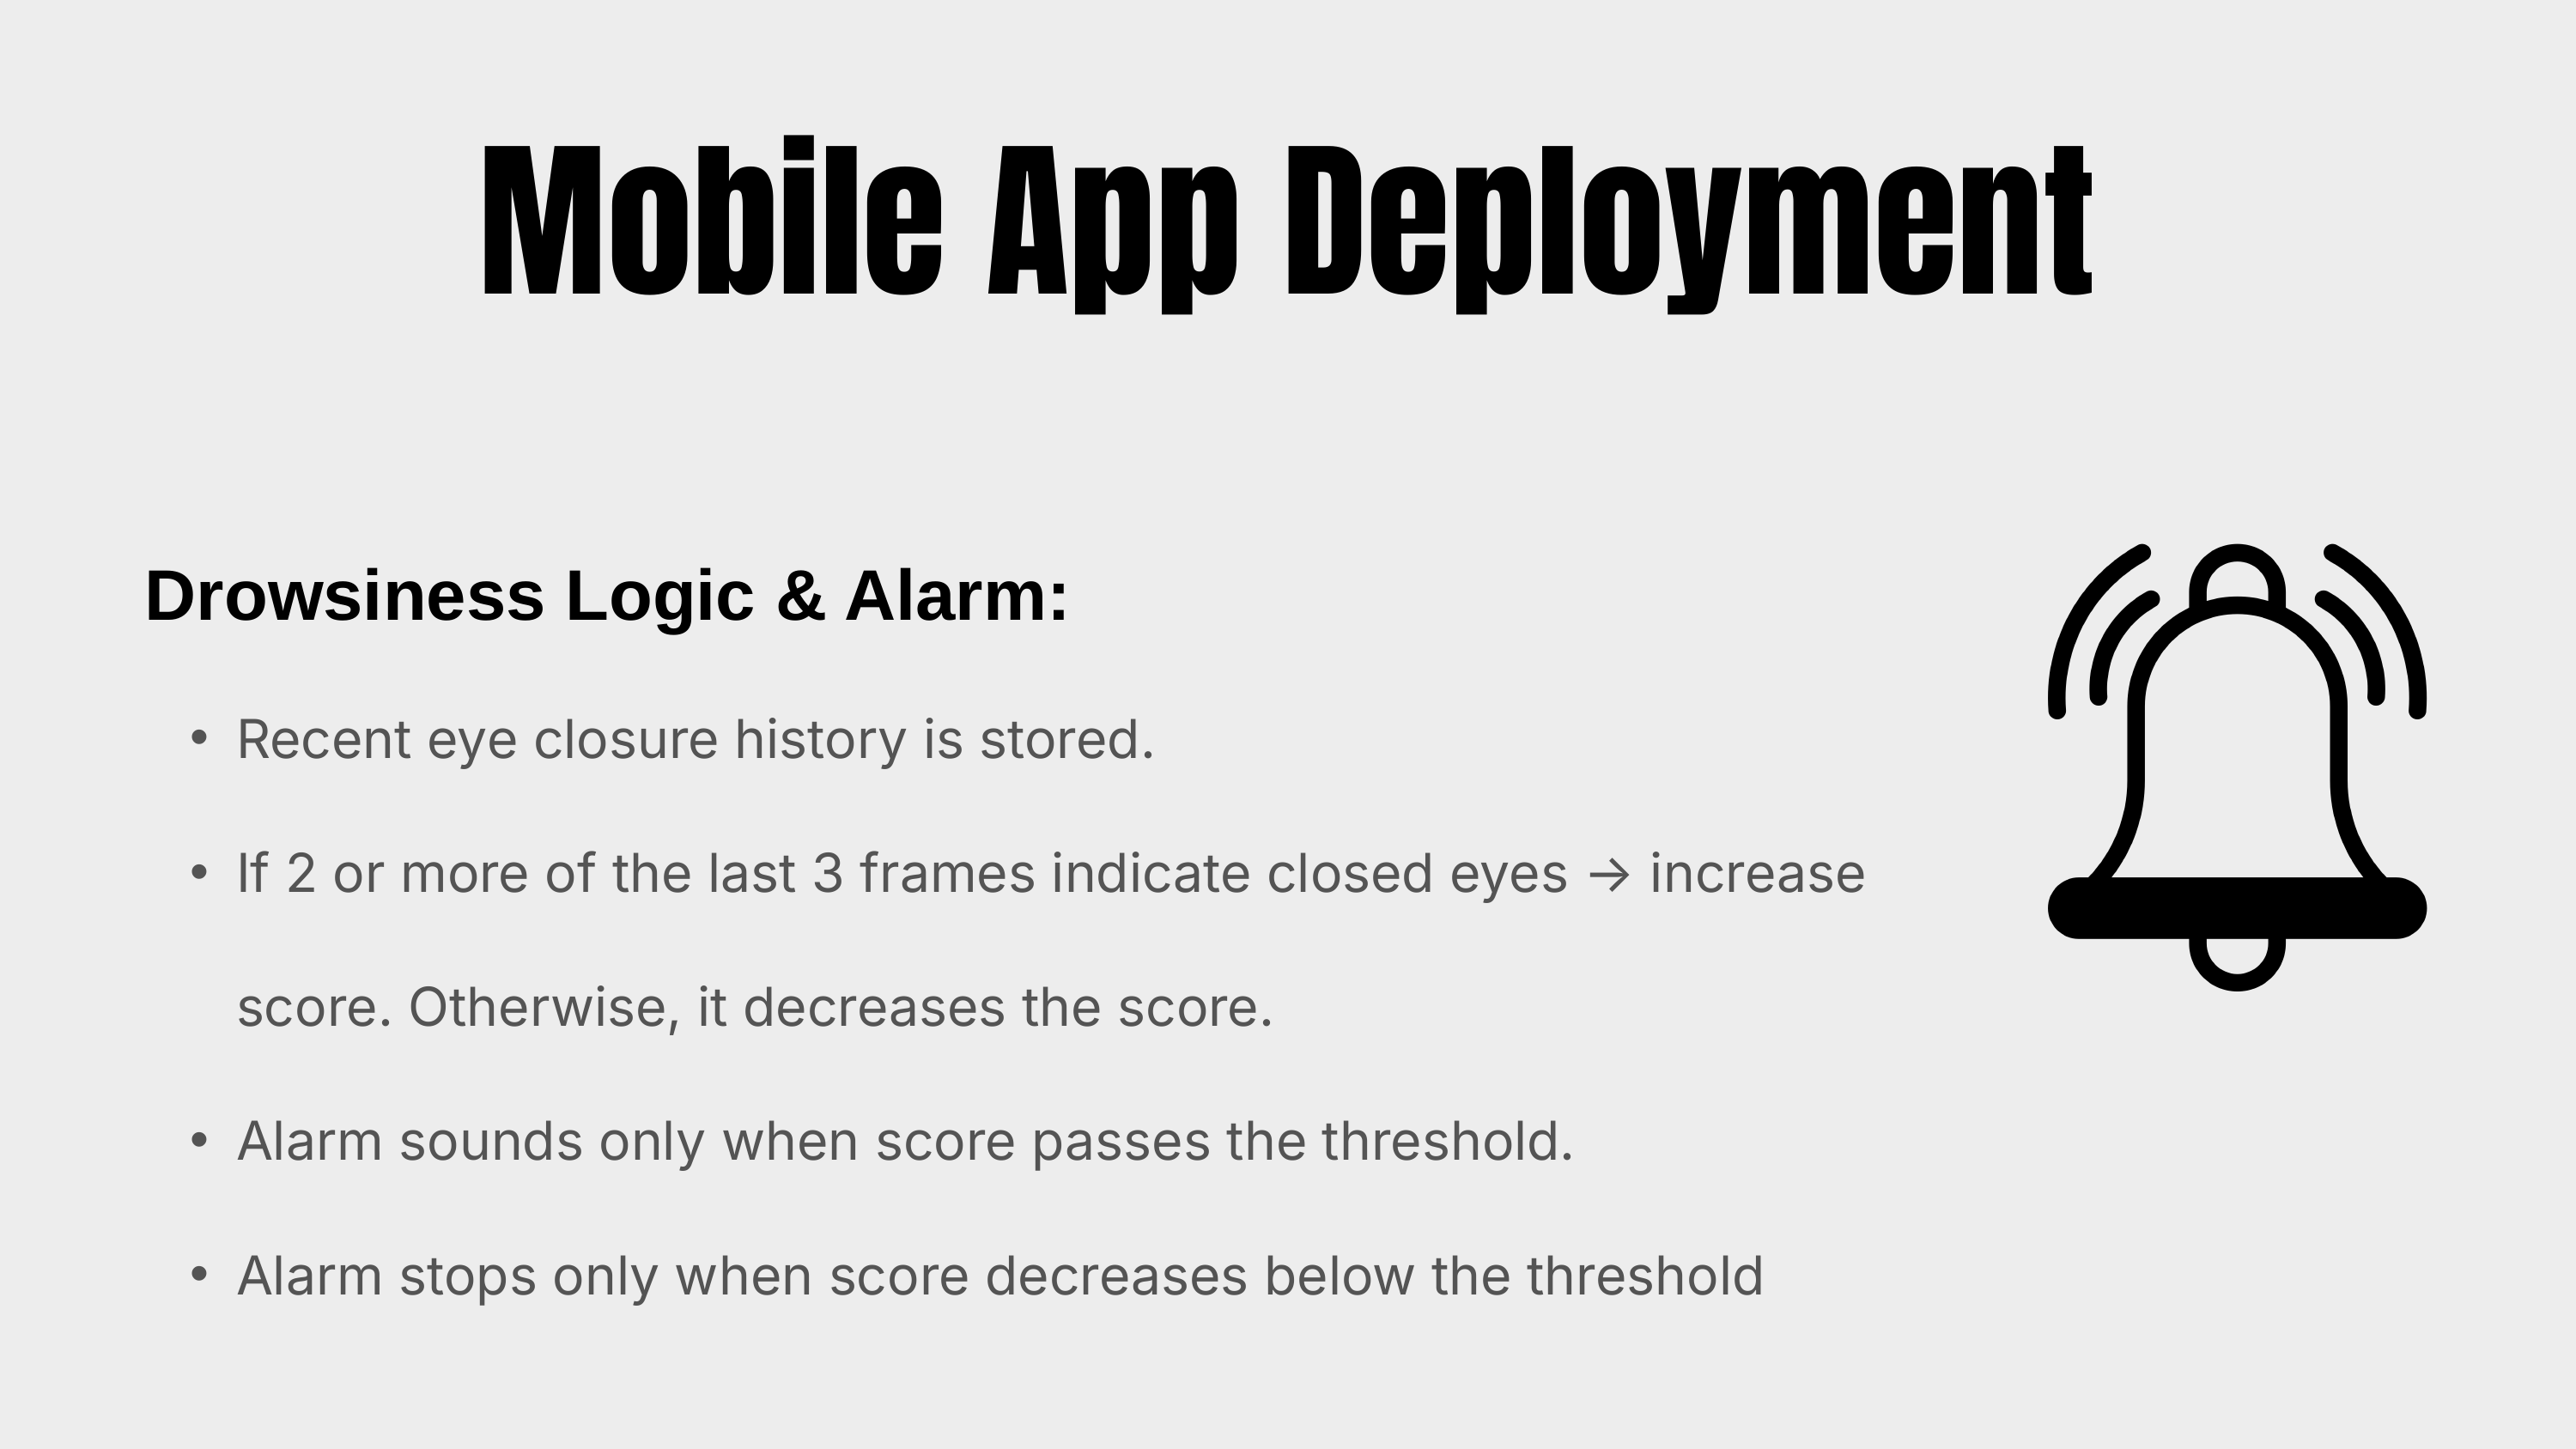

Mobile App Deployment
Drowsiness Logic & Alarm:
Recent eye closure history is stored.
If 2 or more of the last 3 frames indicate closed eyes → increase score. Otherwise, it decreases the score.
Alarm sounds only when score passes the threshold.
Alarm stops only when score decreases below the threshold